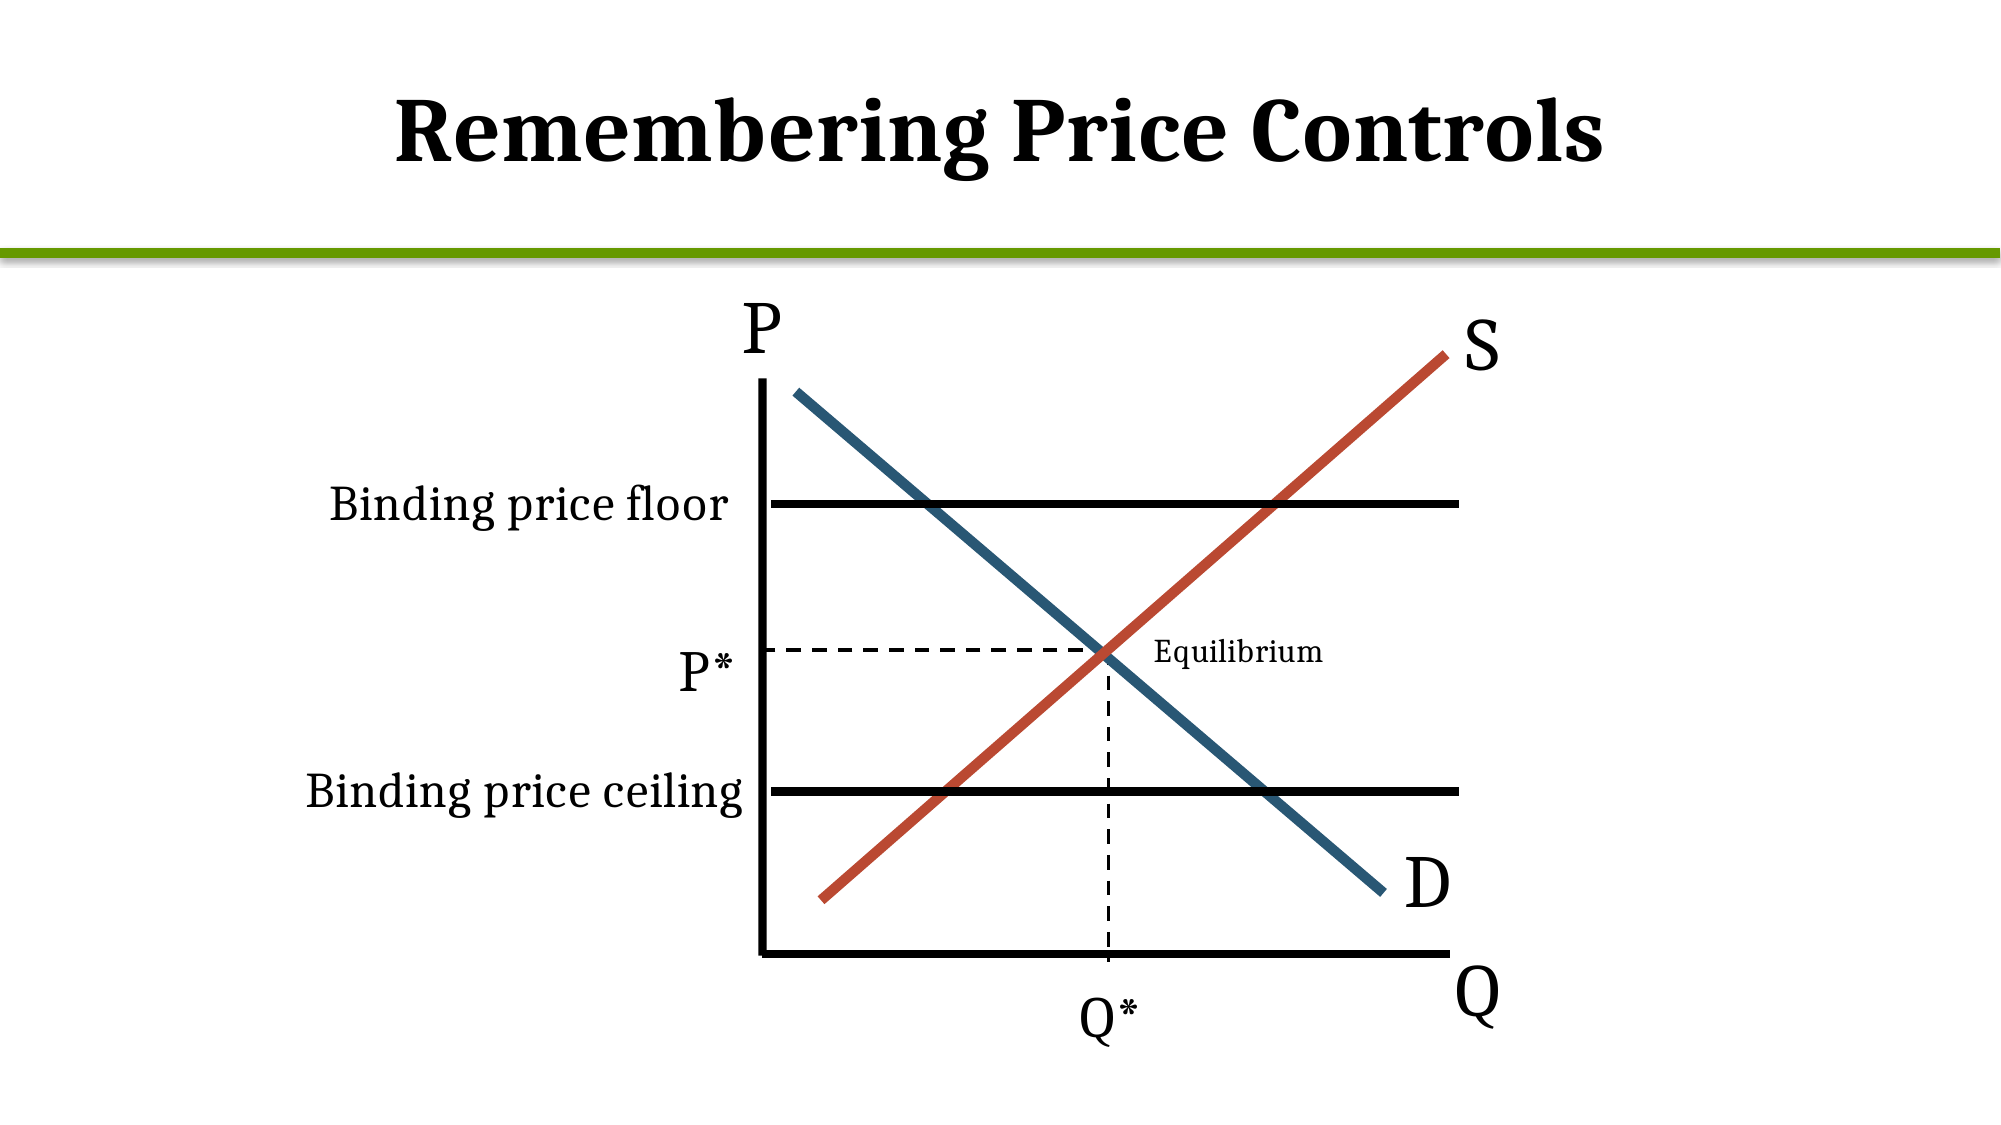

# Remembering Price Controls
P
S

Binding price floor
Equilibrium
P*
Binding price ceiling
D
Q
Q*